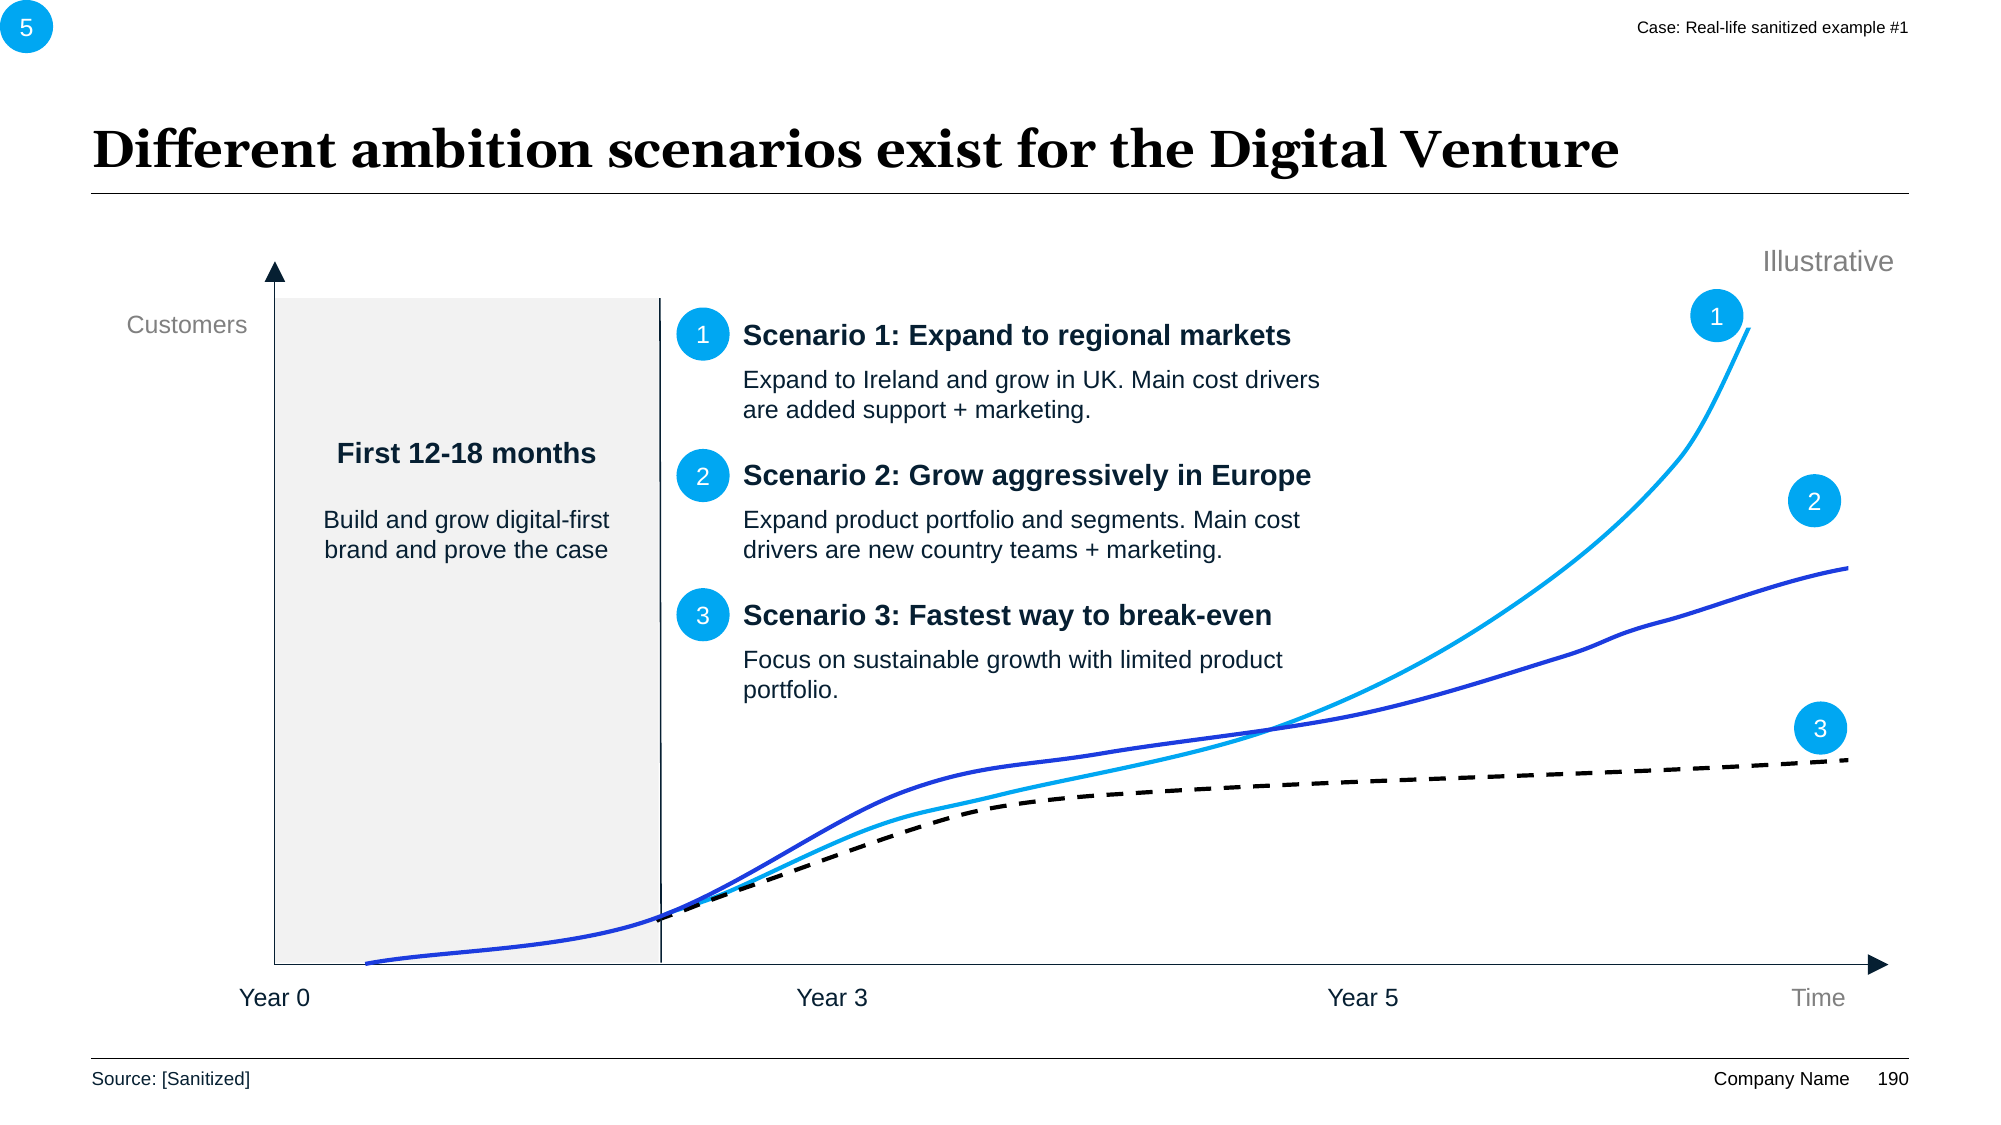

5

Case: Real-life sanitized example #1
# Different ambition scenarios exist for the Digital Venture

z
Illustrative
1
First 12-18 months

Build and grow digital-first brand and prove the case
Customers
1
Scenario 1: Expand to regional markets
Expand to Ireland and grow in UK. Main cost drivers are added support + marketing.
2
Scenario 2: Grow aggressively in Europe
Expand product portfolio and segments. Main cost drivers are new country teams + marketing.
2

3
Scenario 3: Fastest way to break-even
Focus on sustainable growth with limited product portfolio.
3

Year 0
Year 3
Year 5
Time
Source: [Sanitized]